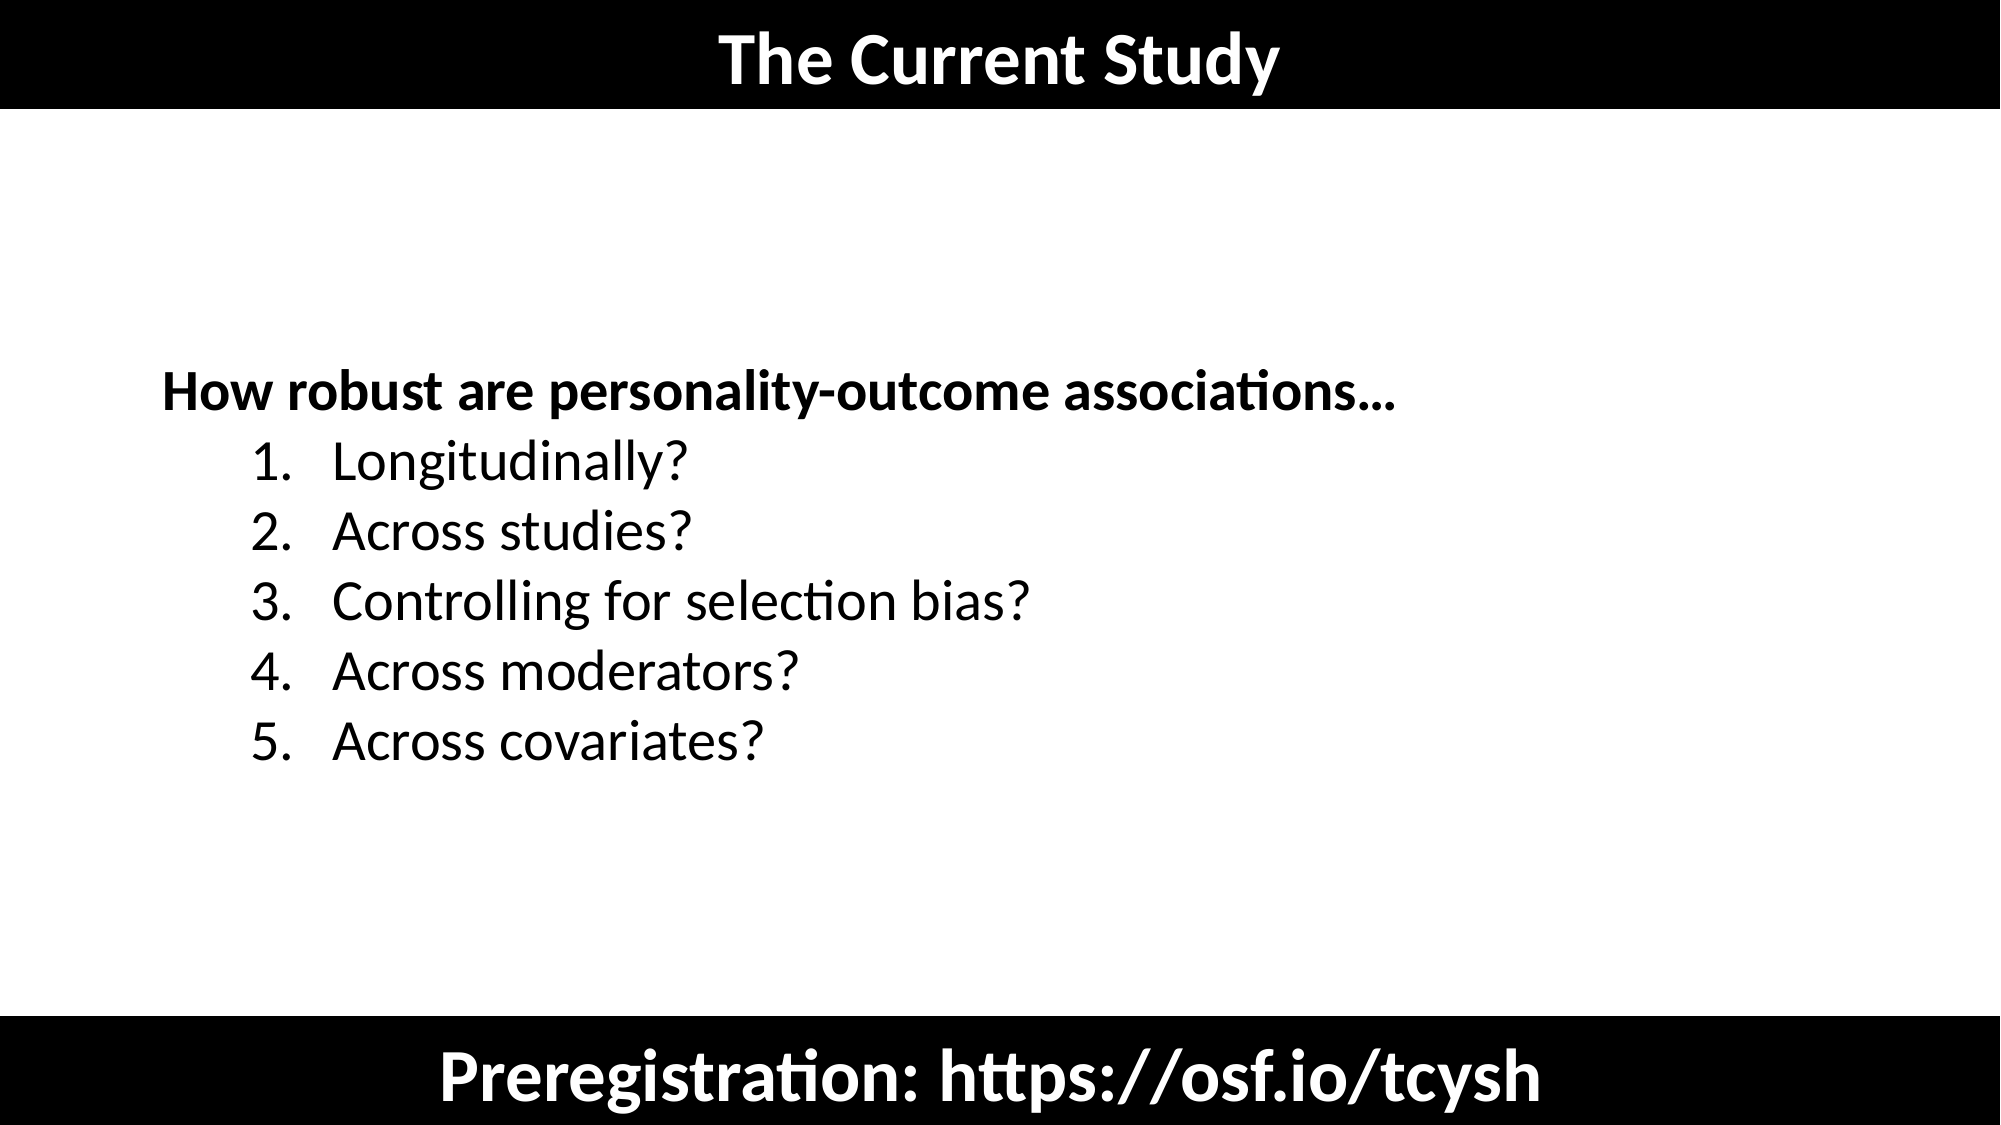

The Current Study
How robust are personality-outcome associations…
Longitudinally?
Across studies?
Controlling for selection bias?
Across moderators?
Across covariates?
Preregistration: https://osf.io/tcysh